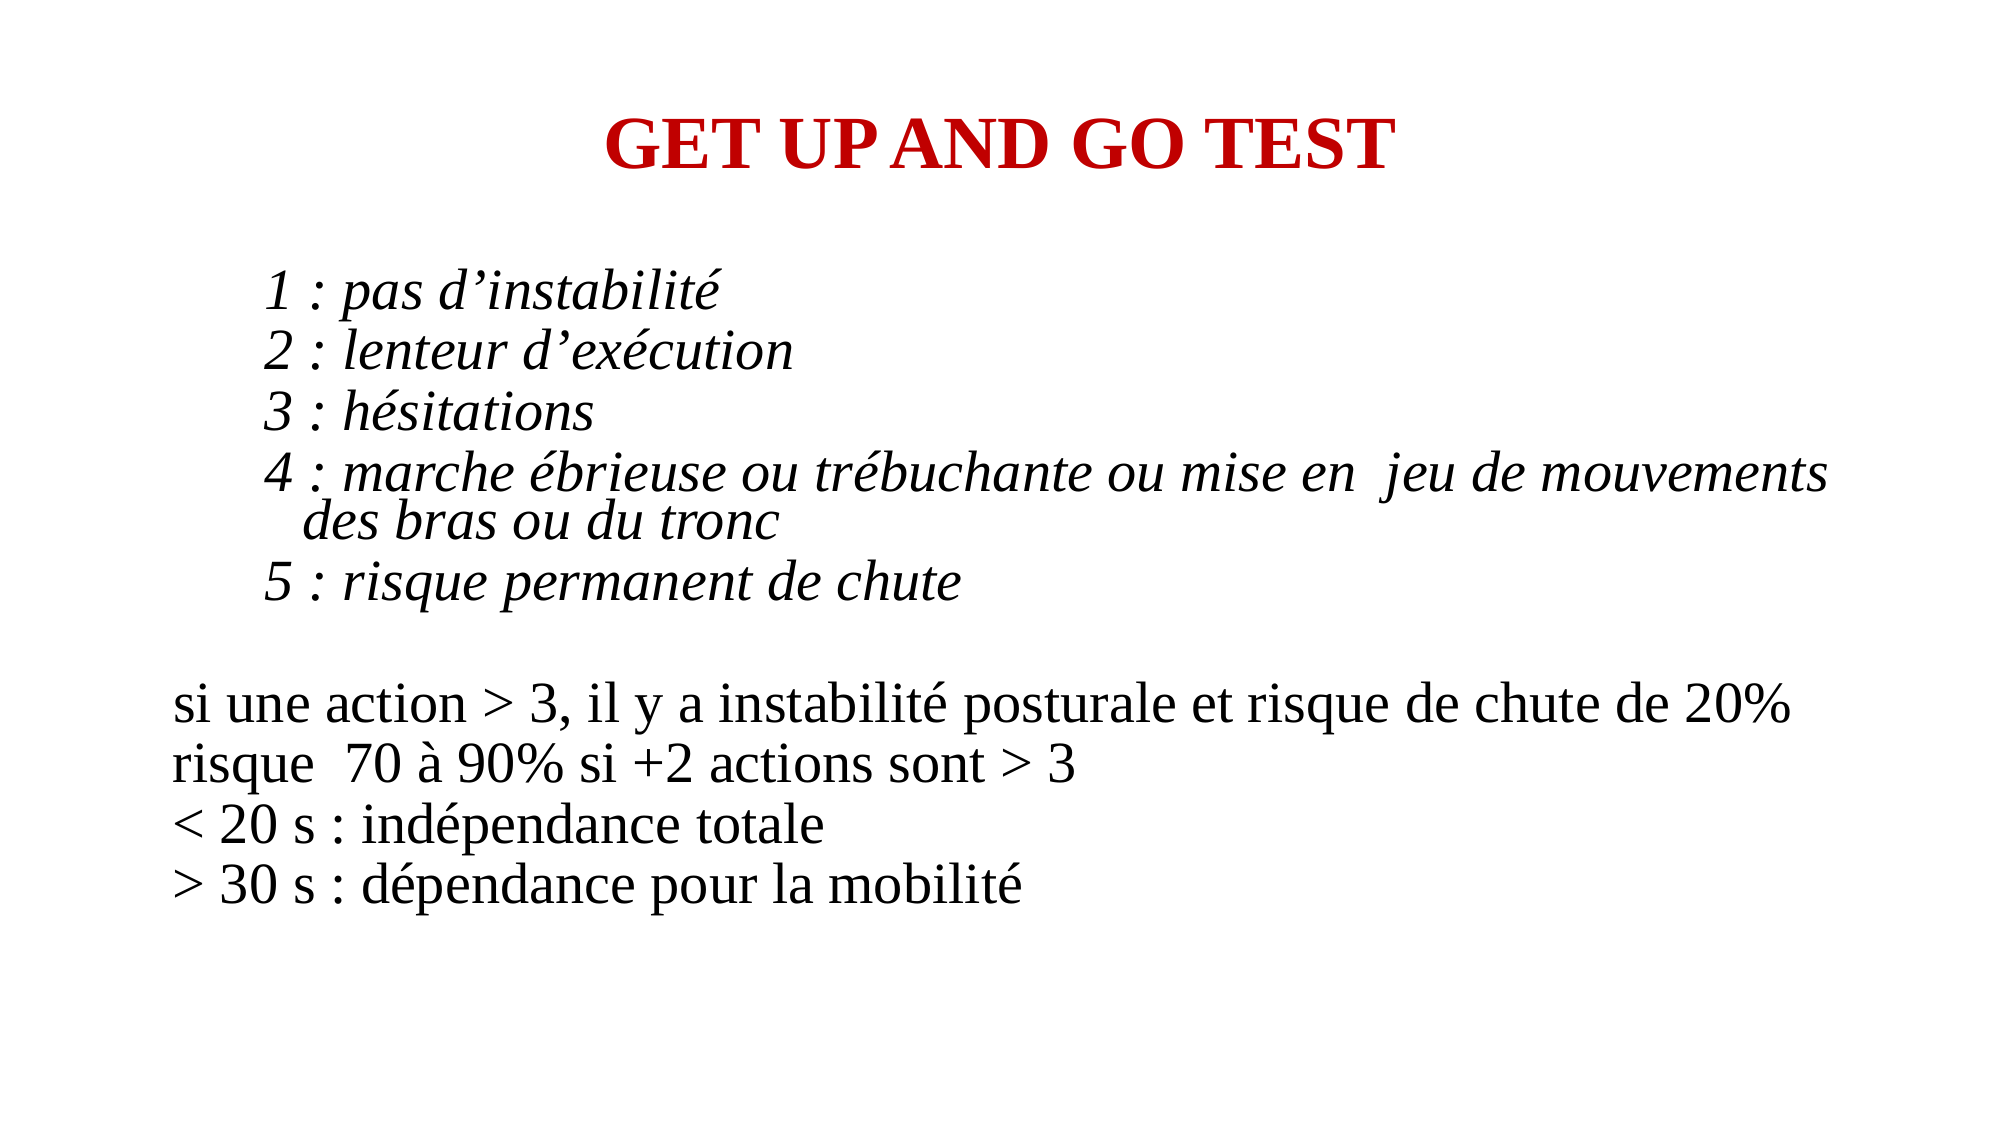

# GET UP AND GO TEST
1 : pas d’instabilité
2 : lenteur d’exécution
3 : hésitations
4 : marche ébrieuse ou trébuchante ou mise en  jeu de mouvements des bras ou du tronc
5 : risque permanent de chute

    si une action > 3, il y a instabilité posturale et risque de chute de 20%
    risque  70 à 90% si +2 actions sont > 3
    < 20 s : indépendance totale
    > 30 s : dépendance pour la mobilité